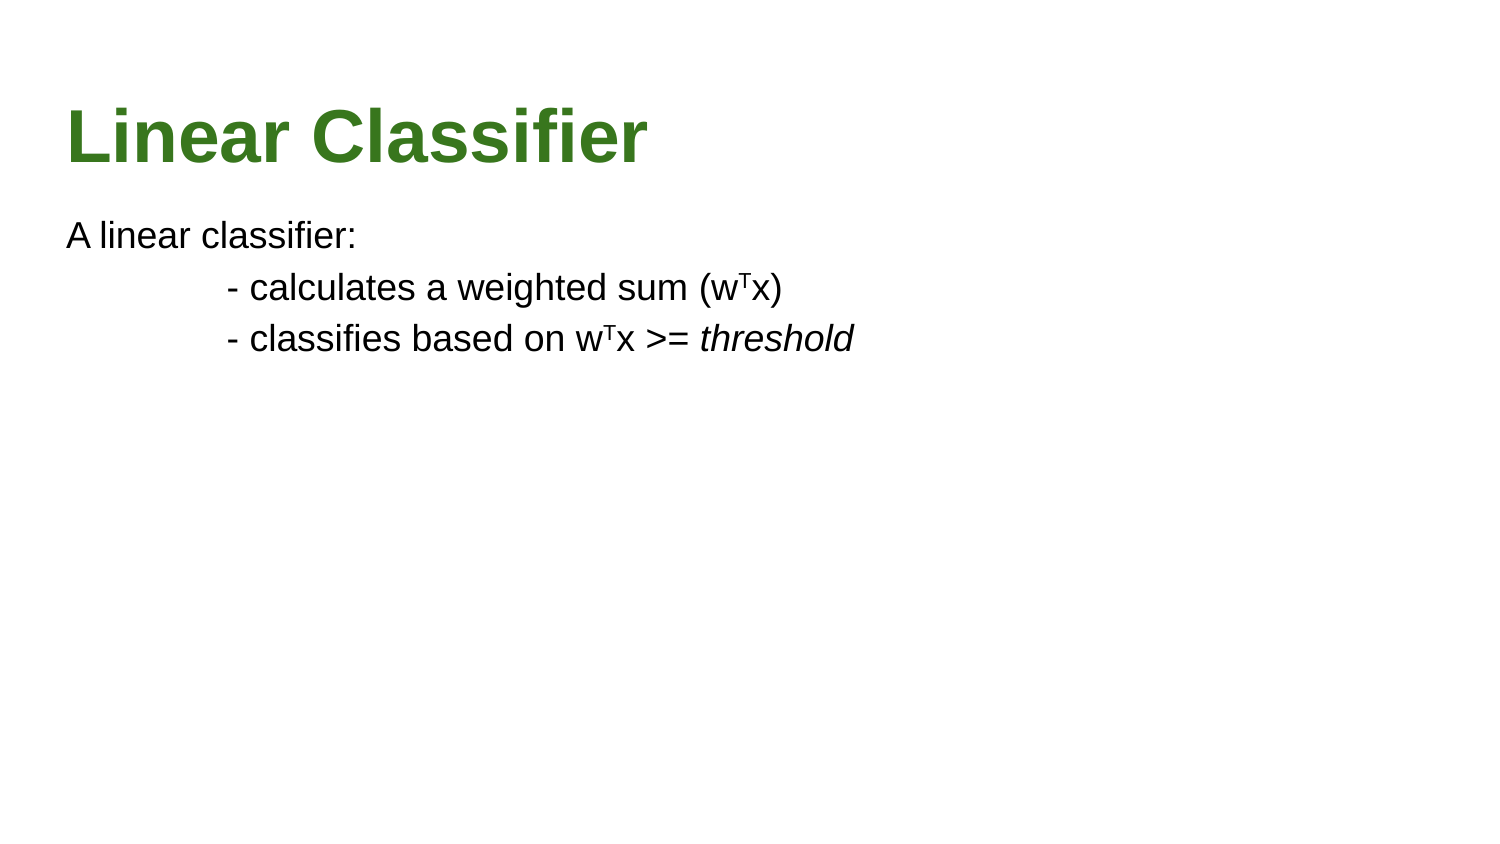

# Linear Classifier
A linear classifier:
	 - calculates a weighted sum (wTx)
	 - classifies based on wTx >= threshold